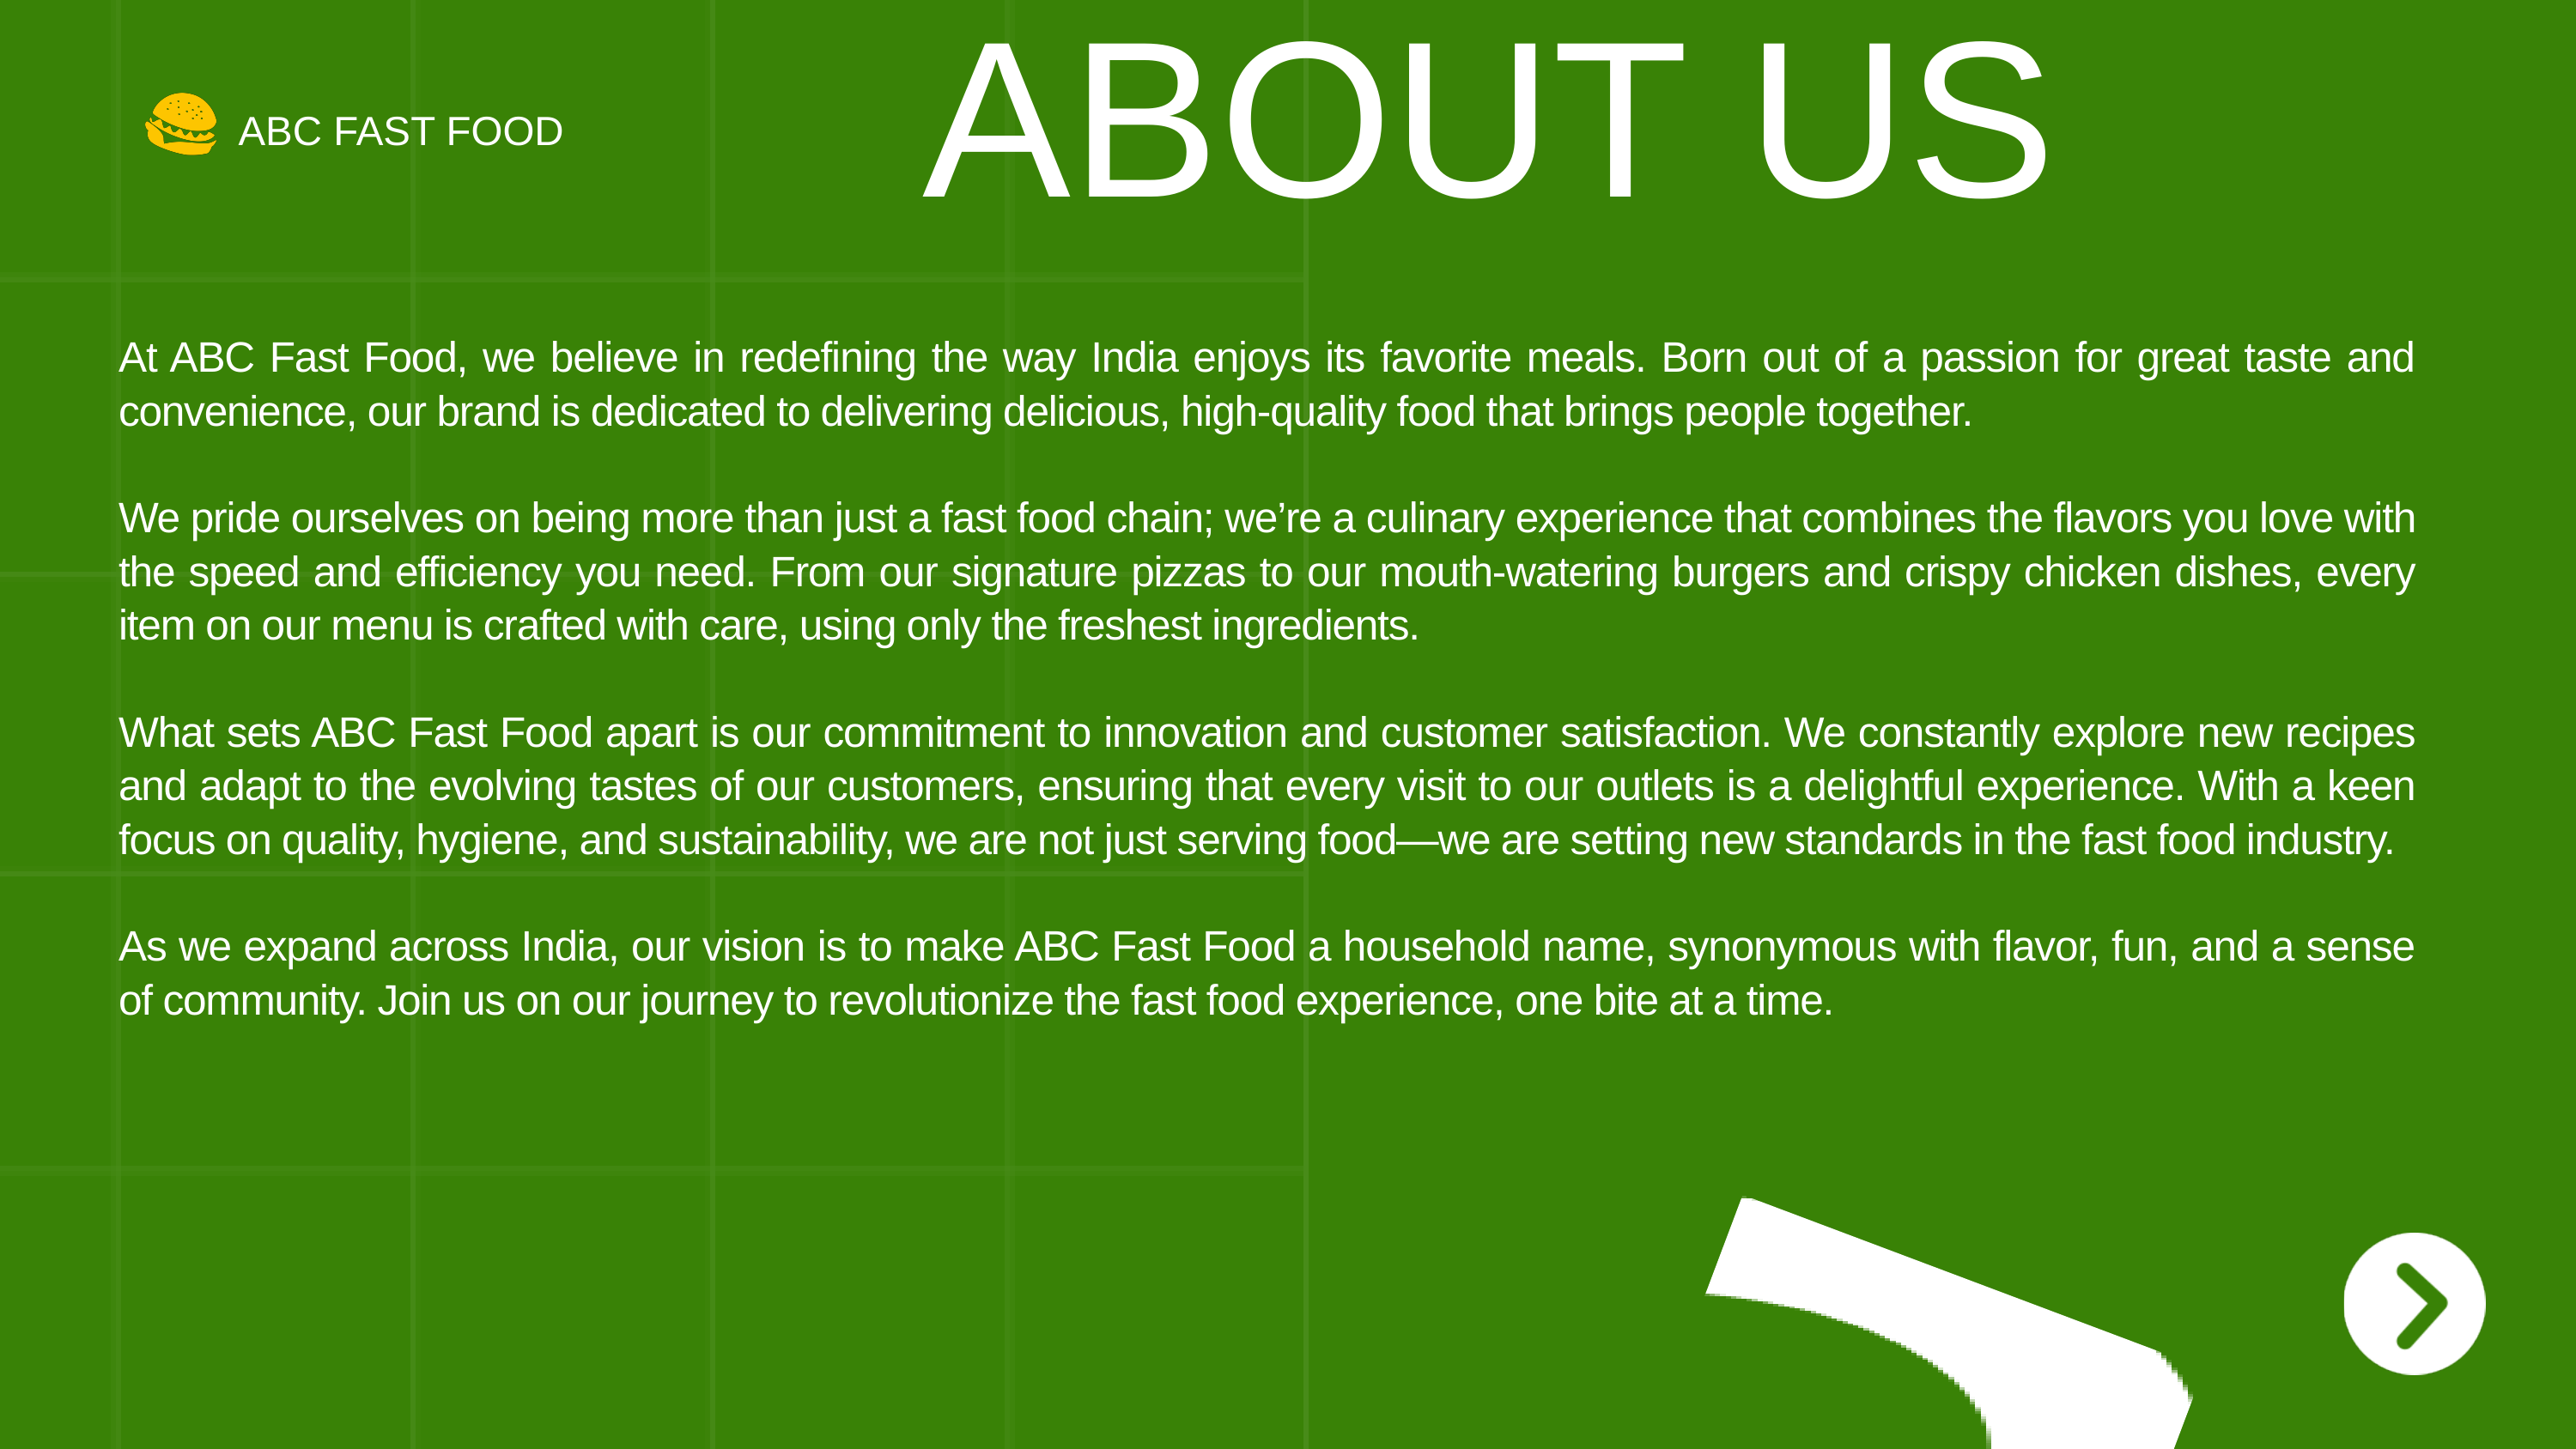

ABOUT US

ABC FAST FOOD
At ABC Fast Food, we believe in redefining the way India enjoys its favorite meals. Born out of a passion for great taste and convenience, our brand is dedicated to delivering delicious, high-quality food that brings people together.

We pride ourselves on being more than just a fast food chain; we’re a culinary experience that combines the flavors you love with the speed and efficiency you need. From our signature pizzas to our mouth-watering burgers and crispy chicken dishes, every item on our menu is crafted with care, using only the freshest ingredients.

What sets ABC Fast Food apart is our commitment to innovation and customer satisfaction. We constantly explore new recipes and adapt to the evolving tastes of our customers, ensuring that every visit to our outlets is a delightful experience. With a keen focus on quality, hygiene, and sustainability, we are not just serving food—we are setting new standards in the fast food industry.

As we expand across India, our vision is to make ABC Fast Food a household name, synonymous with flavor, fun, and a sense of community. Join us on our journey to revolutionize the fast food experience, one bite at a time.